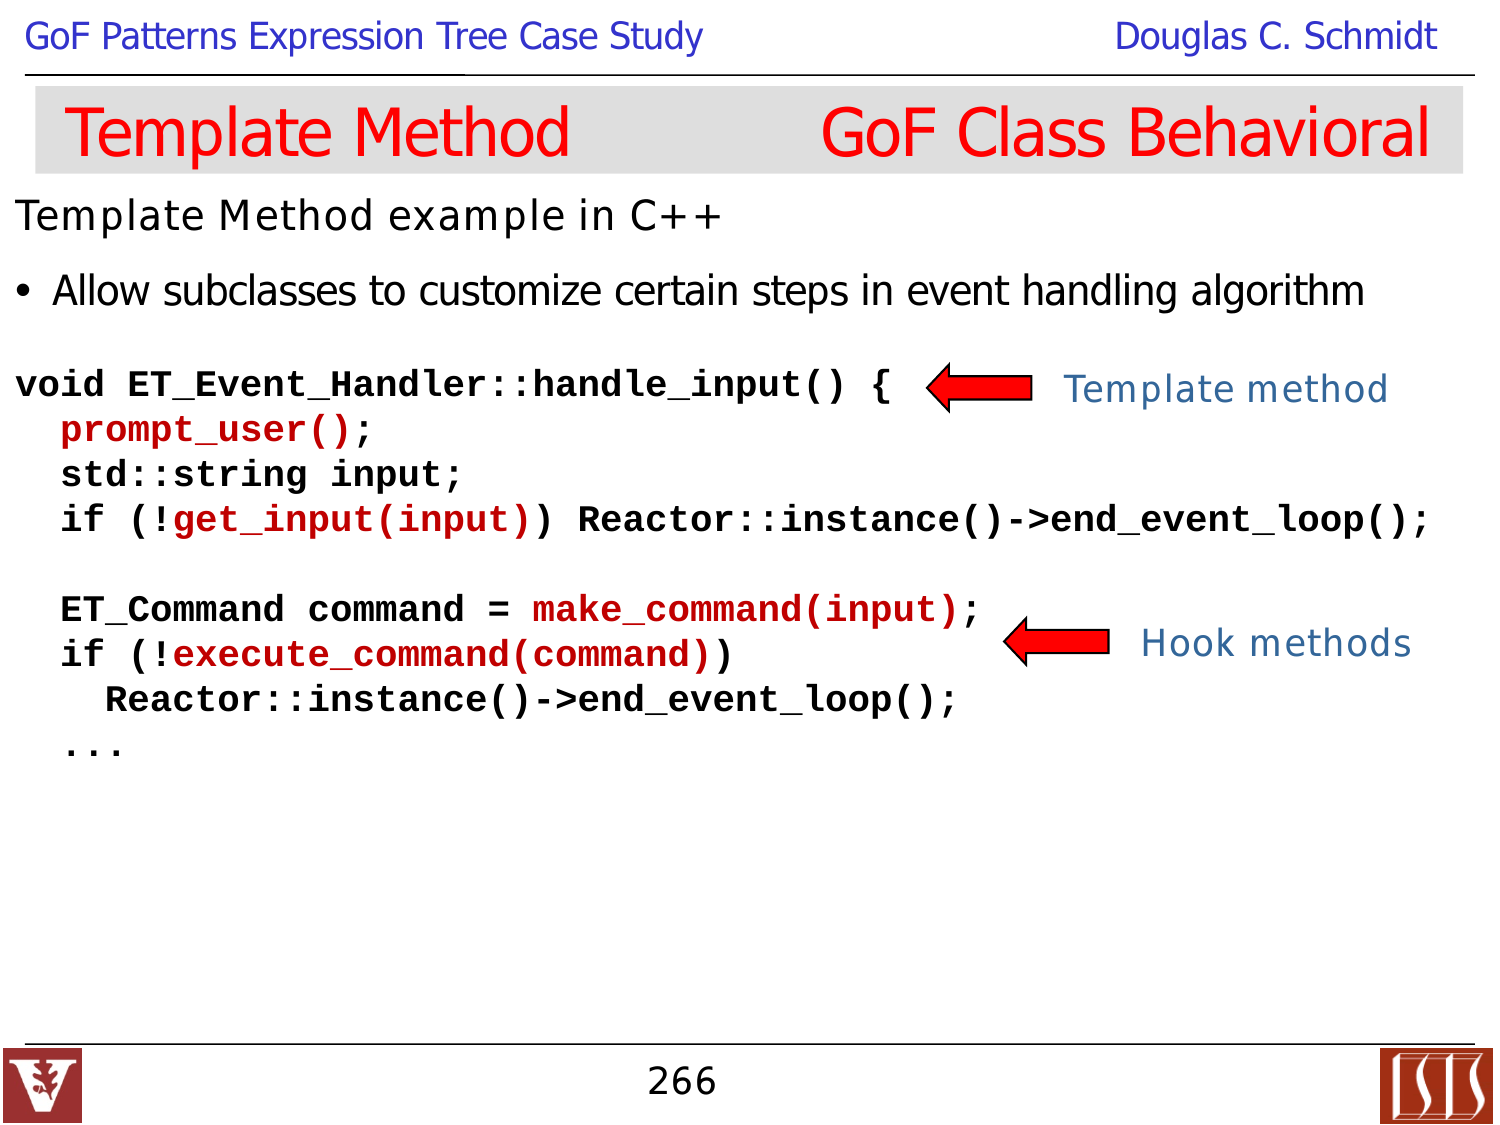

# Template Method            GoF Class Behavioral
Template Method example in C++
Allow subclasses to customize certain steps in event handling algorithm
void ET_Event_Handler::handle_input() {
  prompt_user();
  std::string input;
  if (!get_input(input)) Reactor::instance()->end_event_loop();

  ET_Command command = make_command(input);
  if (!execute_command(command))
    Reactor::instance()->end_event_loop();
  ...

Template method

Hook methods